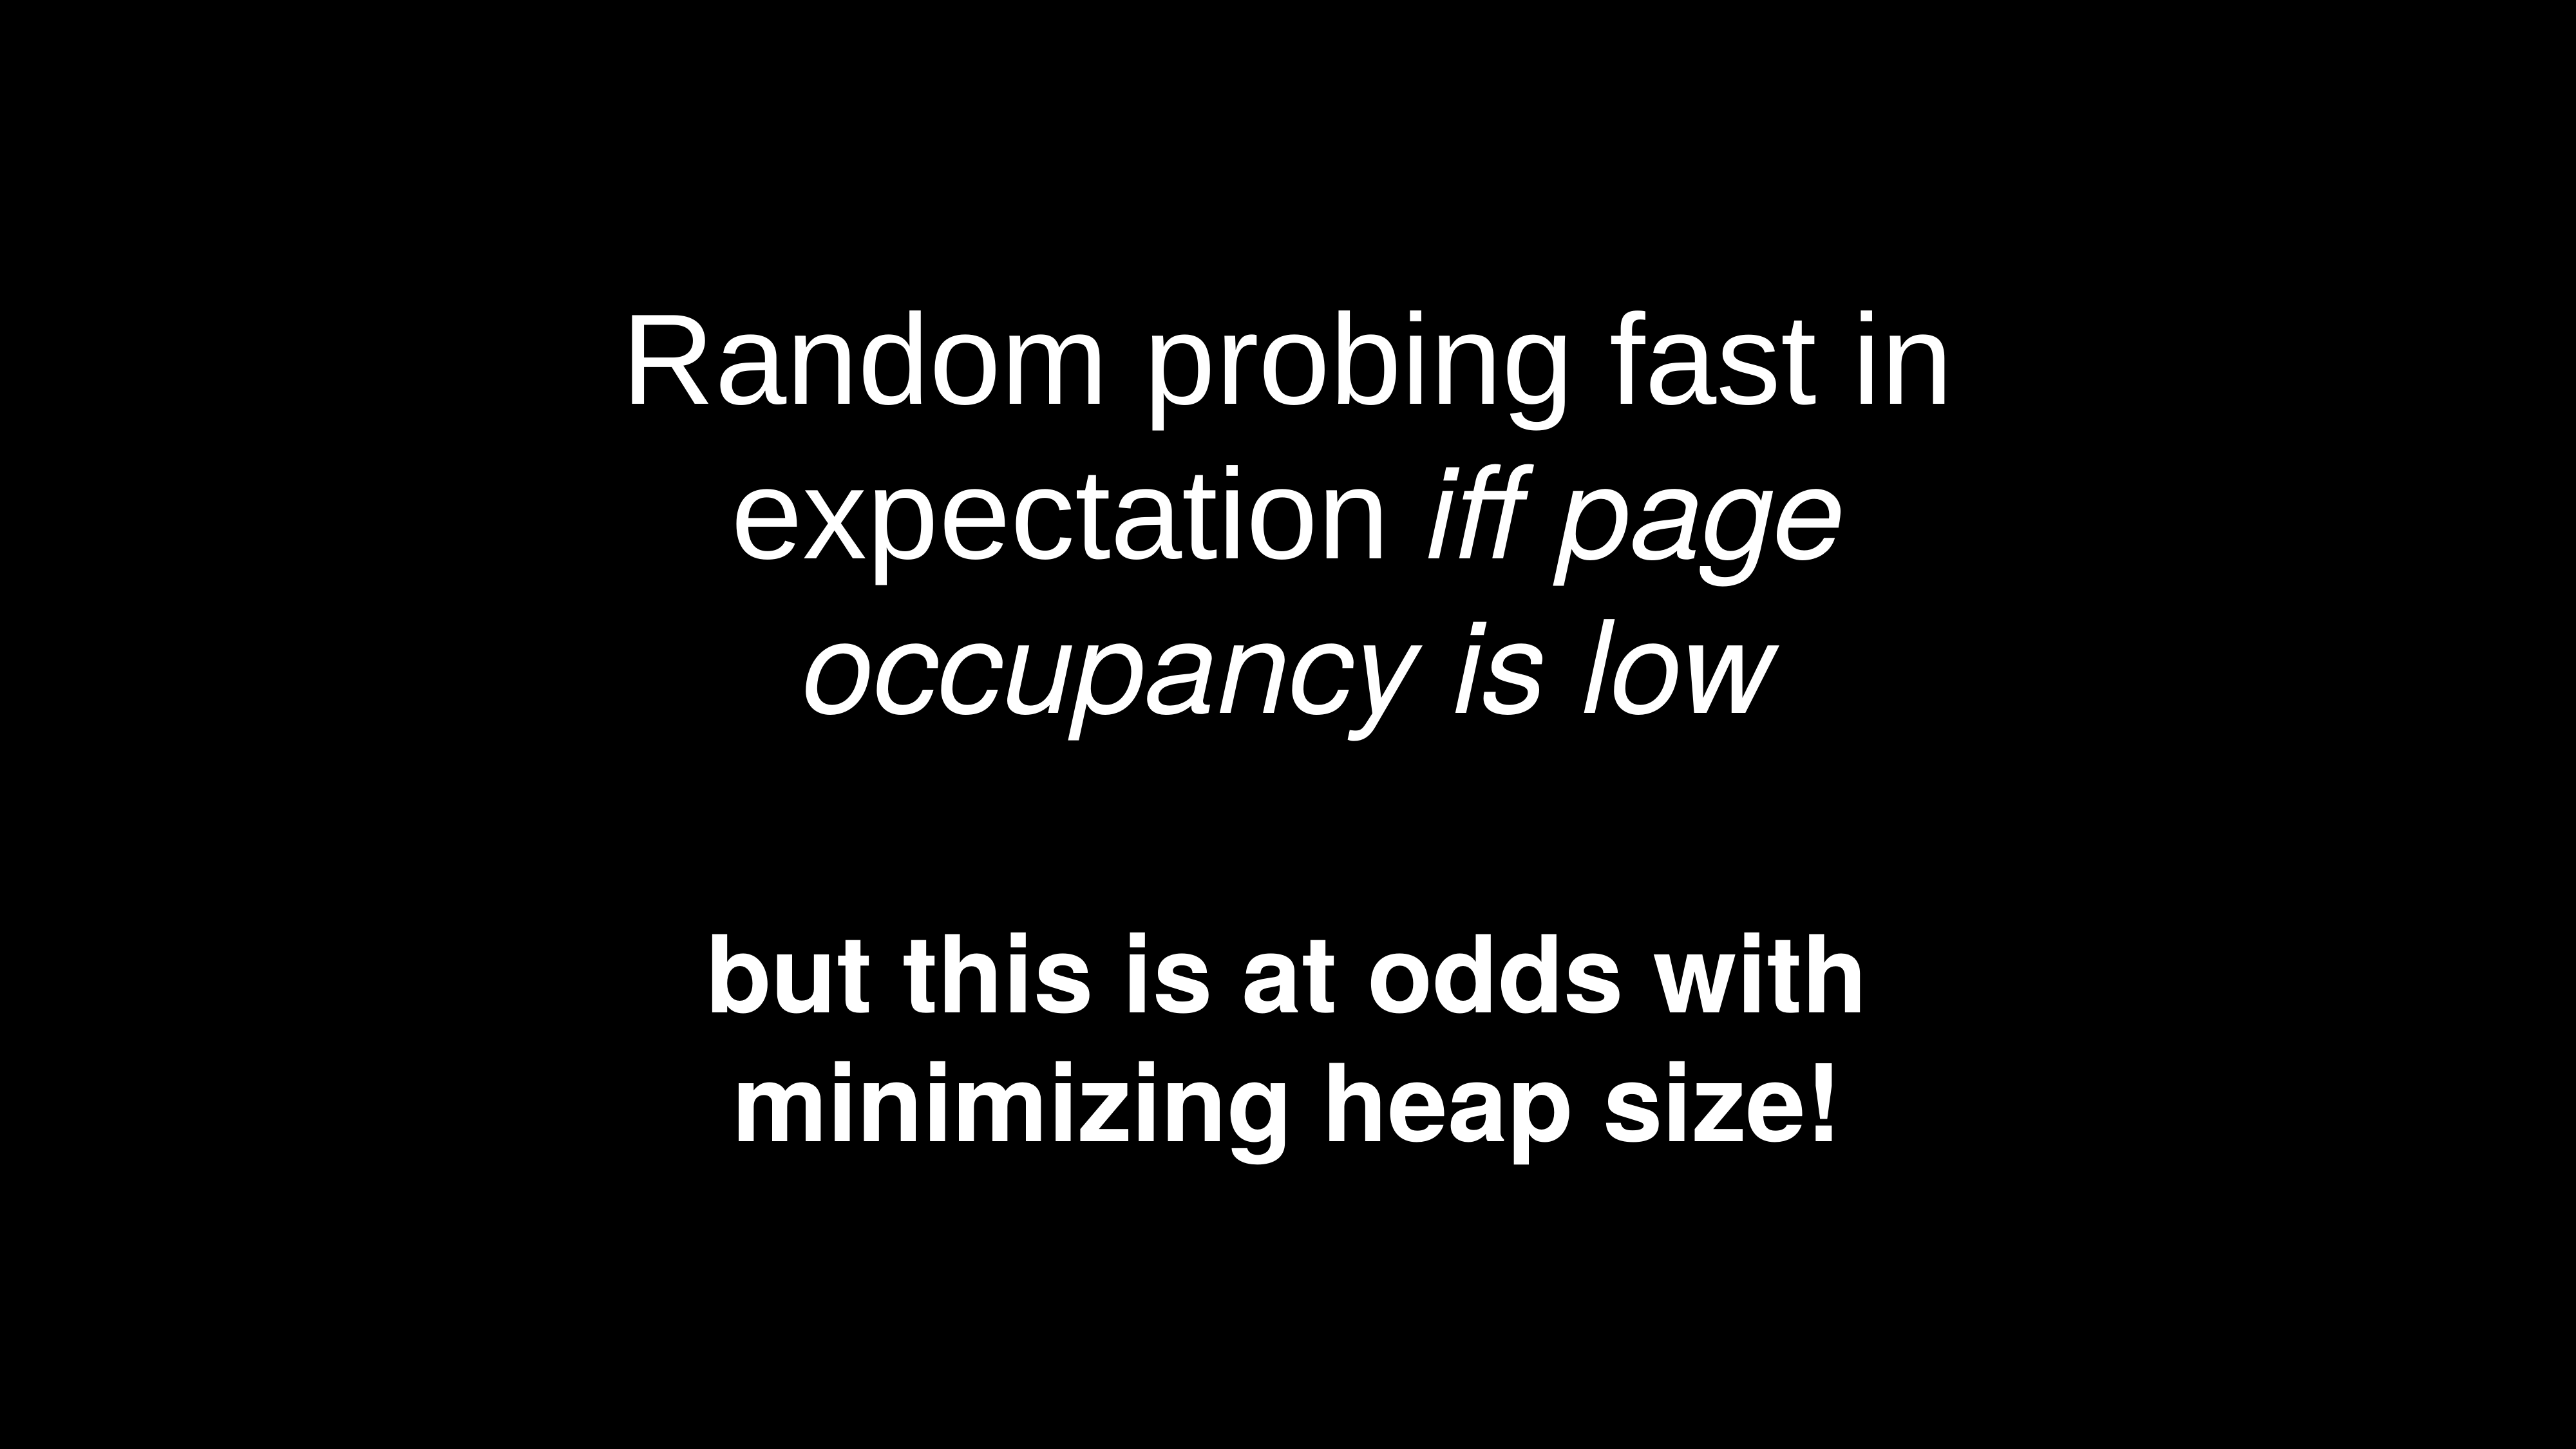

Random probing fast in expectation iff page occupancy is low
but this is at odds with minimizing heap size!